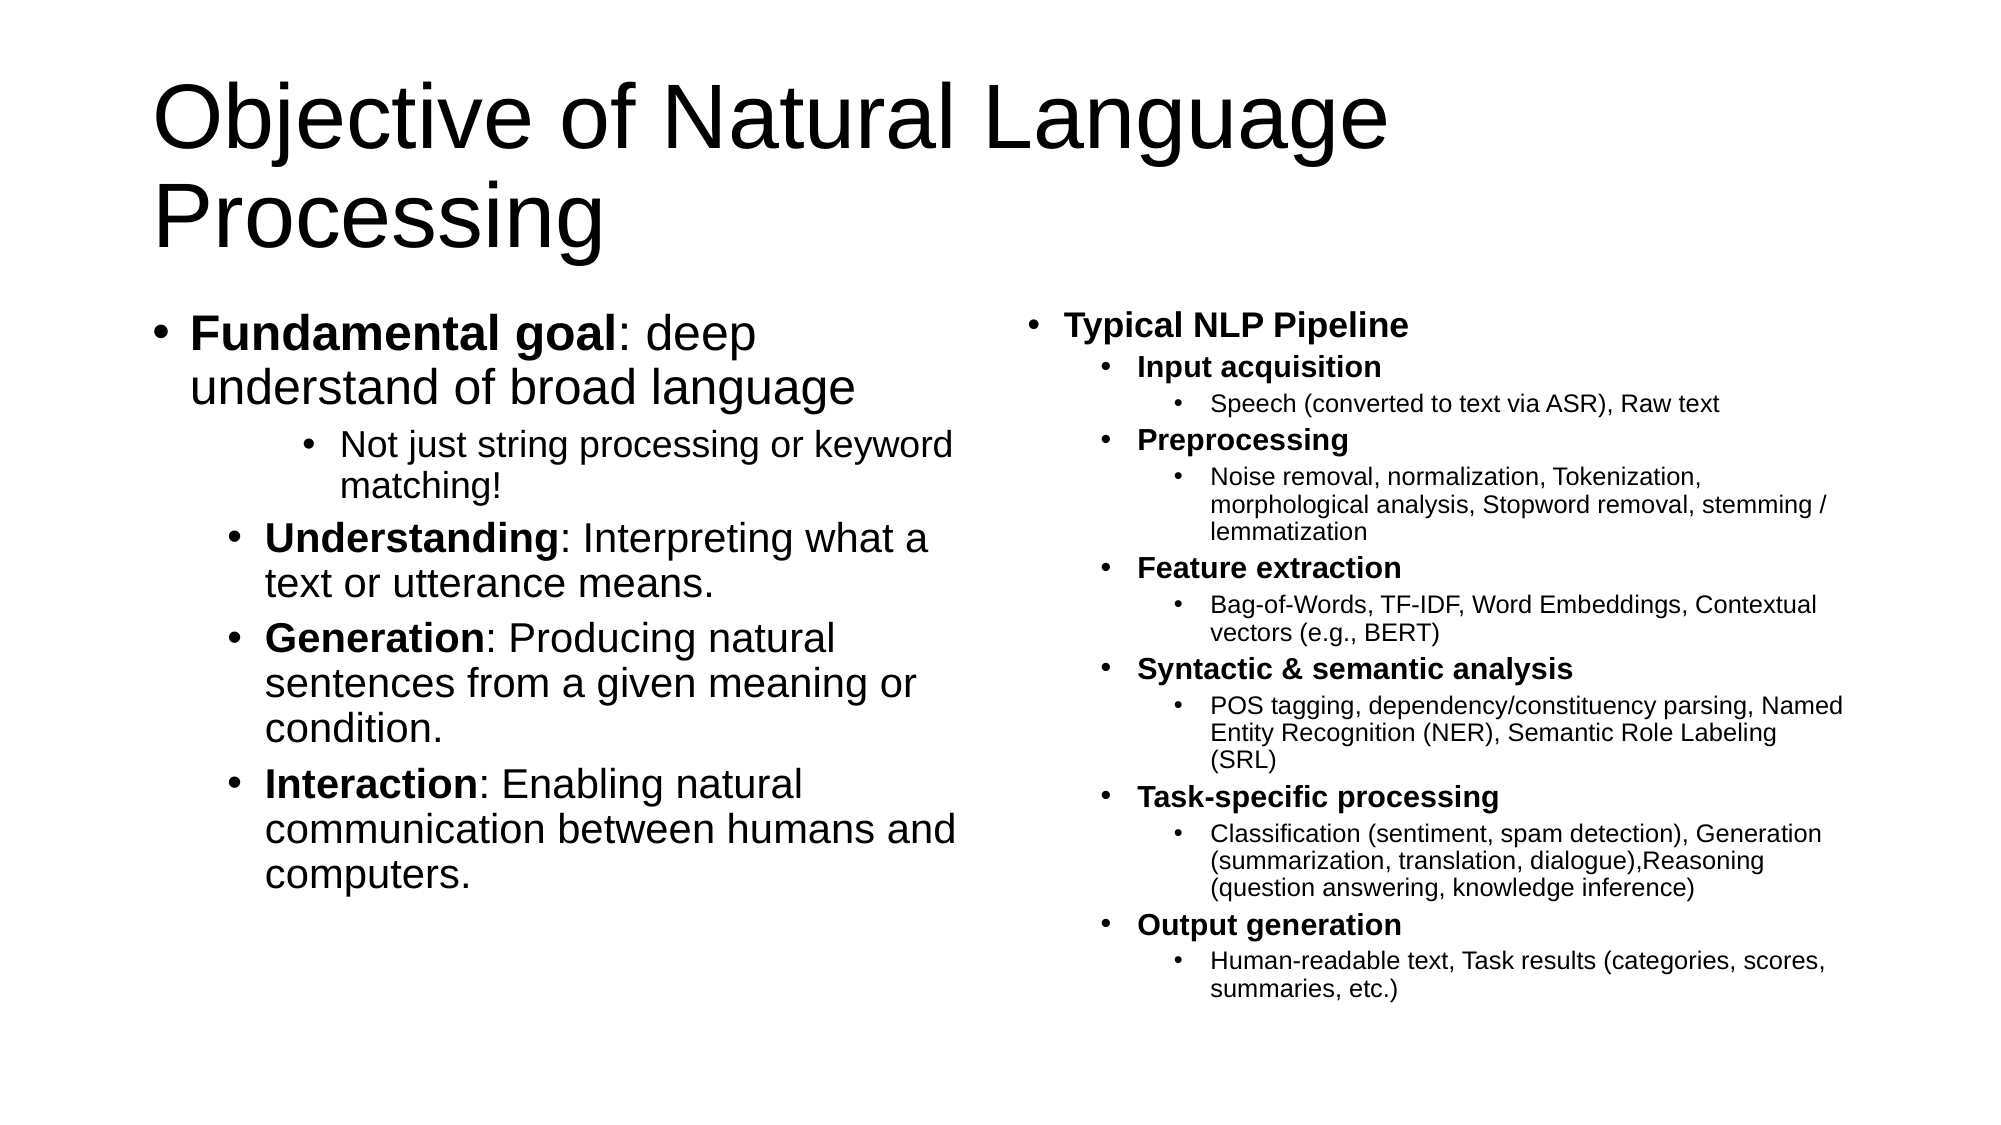

# Objective of Natural Language Processing
Fundamental goal: deep understand of broad language
Not just string processing or keyword matching!
Understanding: Interpreting what a text or utterance means.
Generation: Producing natural sentences from a given meaning or condition.
Interaction: Enabling natural communication between humans and computers.
Typical NLP Pipeline
Input acquisition
Speech (converted to text via ASR), Raw text
Preprocessing
Noise removal, normalization, Tokenization, morphological analysis, Stopword removal, stemming / lemmatization
Feature extraction
Bag-of-Words, TF-IDF, Word Embeddings, Contextual vectors (e.g., BERT)
Syntactic & semantic analysis
POS tagging, dependency/constituency parsing, Named Entity Recognition (NER), Semantic Role Labeling (SRL)
Task-specific processing
Classification (sentiment, spam detection), Generation (summarization, translation, dialogue),Reasoning (question answering, knowledge inference)
Output generation
Human-readable text, Task results (categories, scores, summaries, etc.)